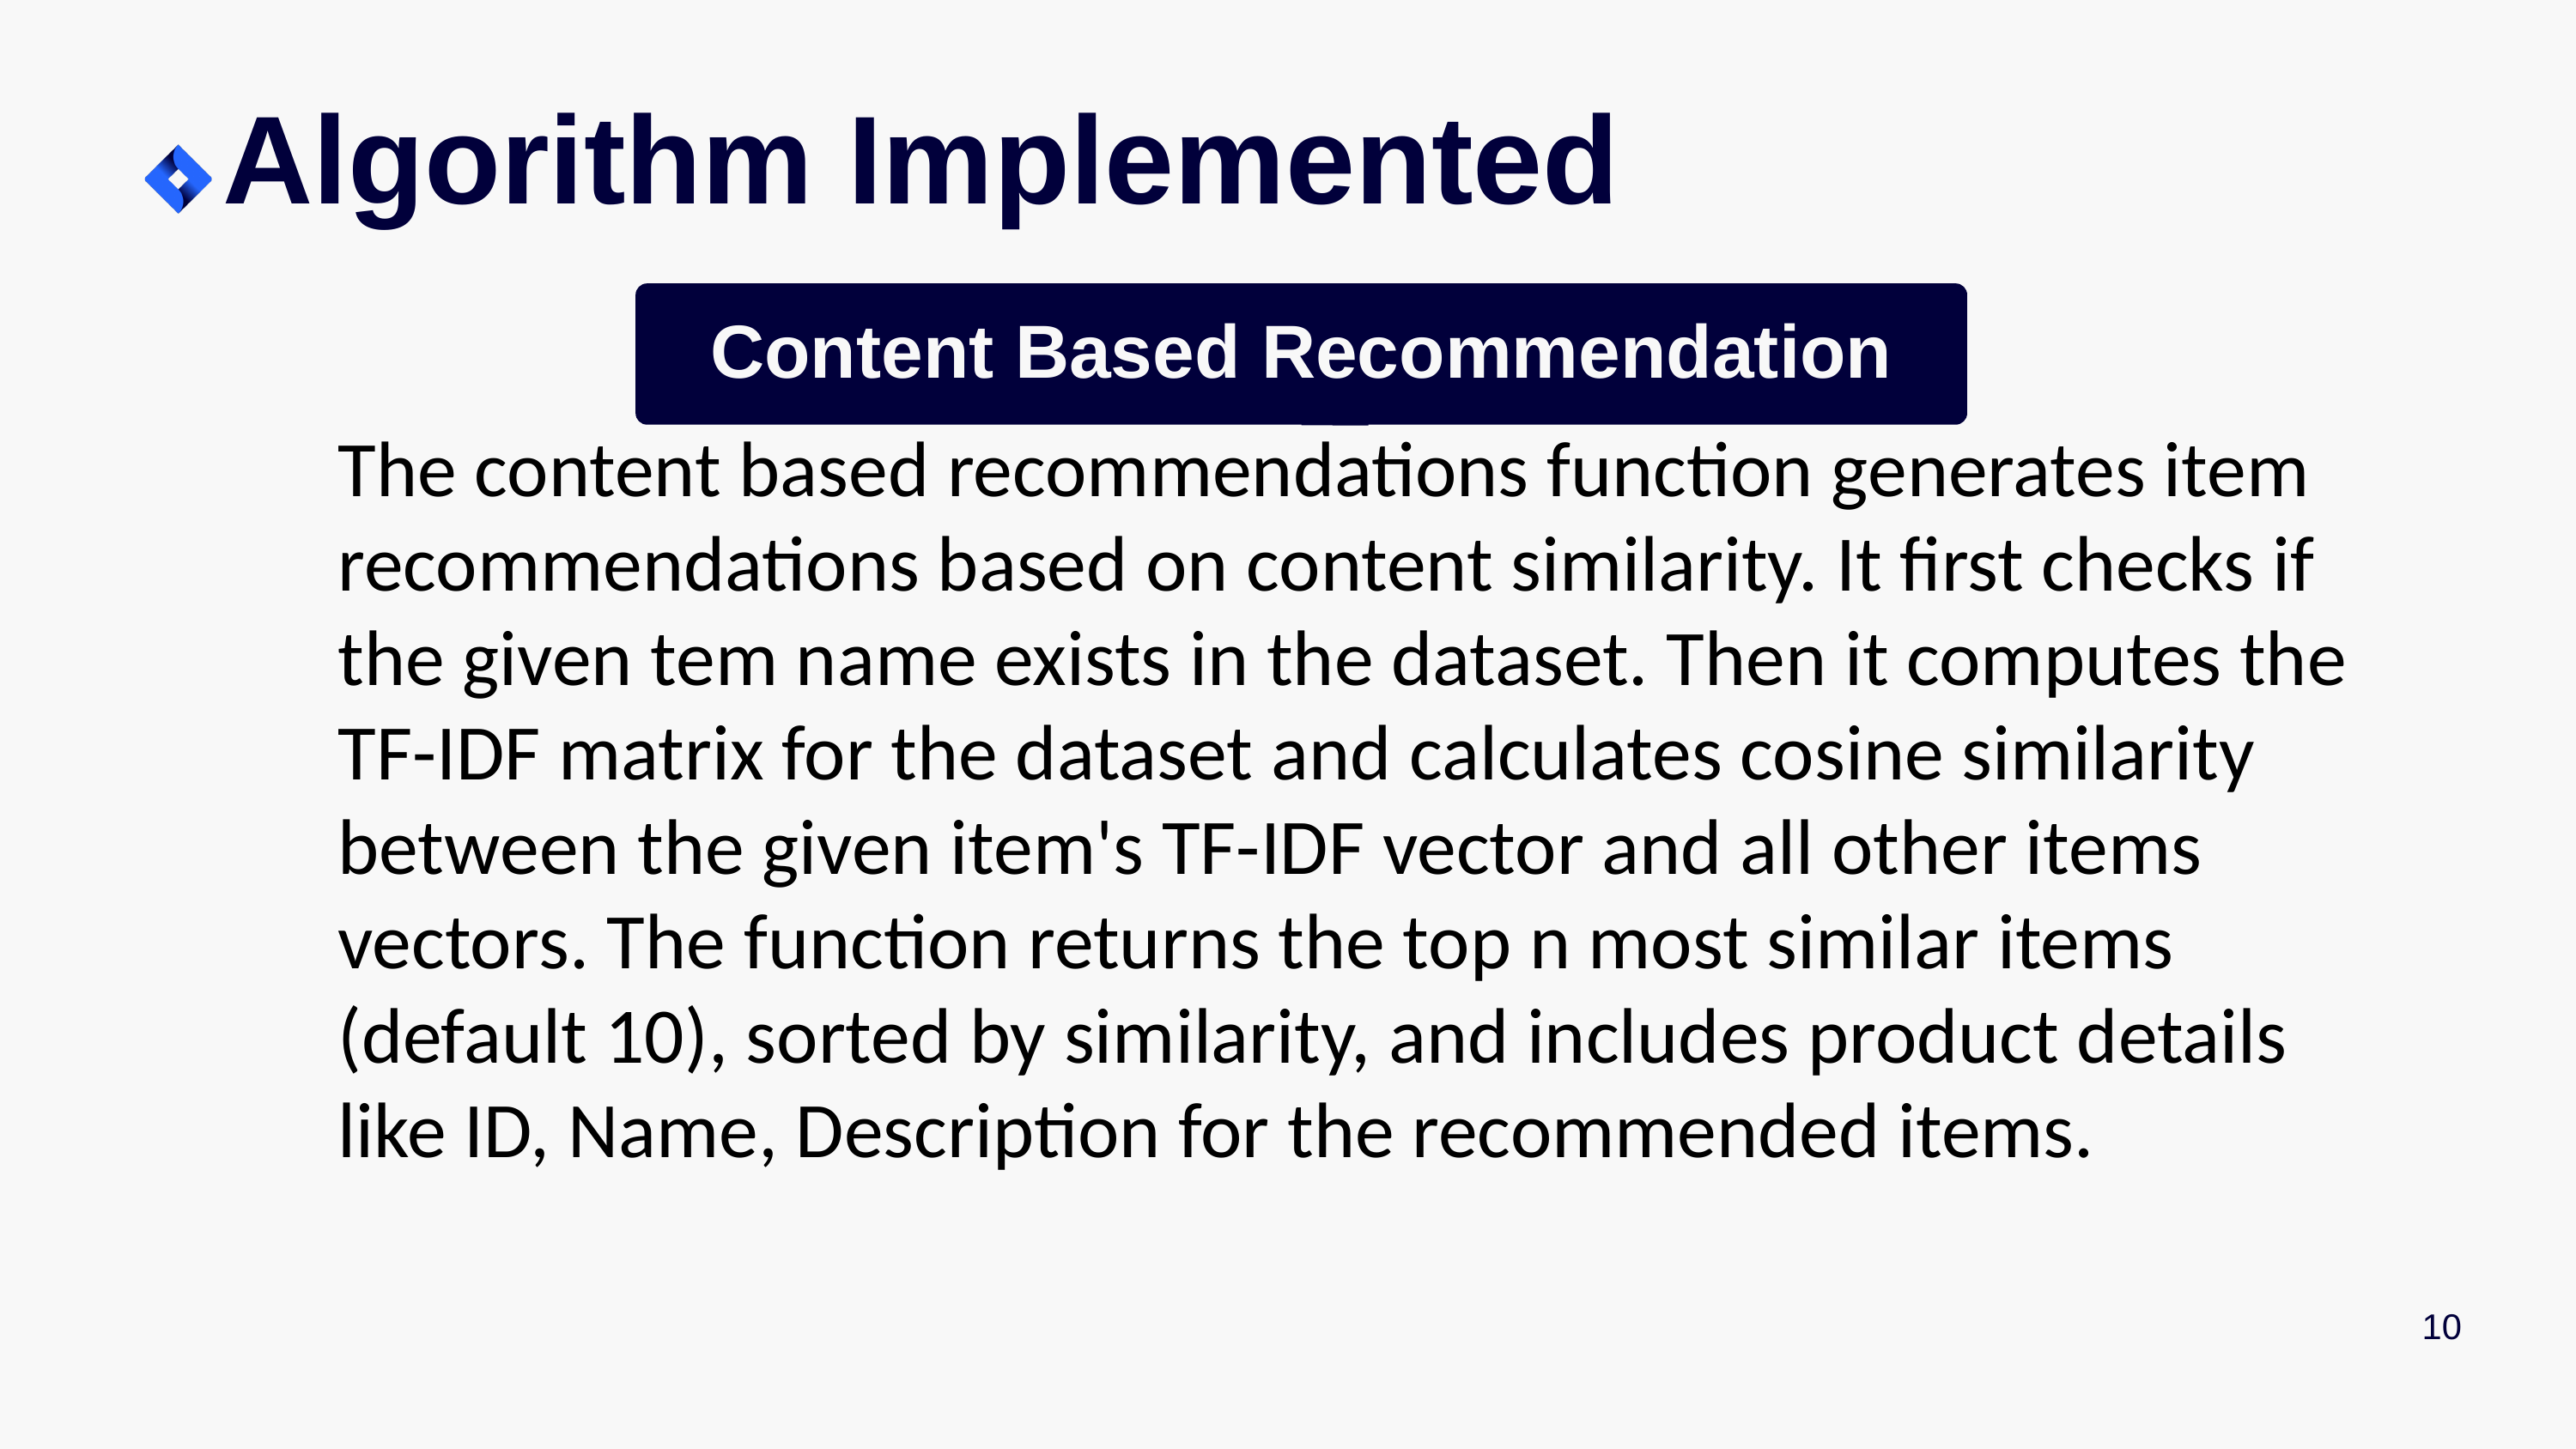

Algorithm Implemented

Content Based Recommendation
The content based recommendations function generates item recommendations based on content similarity. It first checks if the given tem name exists in the dataset. Then it computes the TF-IDF matrix for the dataset and calculates cosine similarity between the given item's TF-IDF vector and all other items vectors. The function returns the top n most similar items (default 10), sorted by similarity, and includes product details like ID, Name, Description for the recommended items.

10